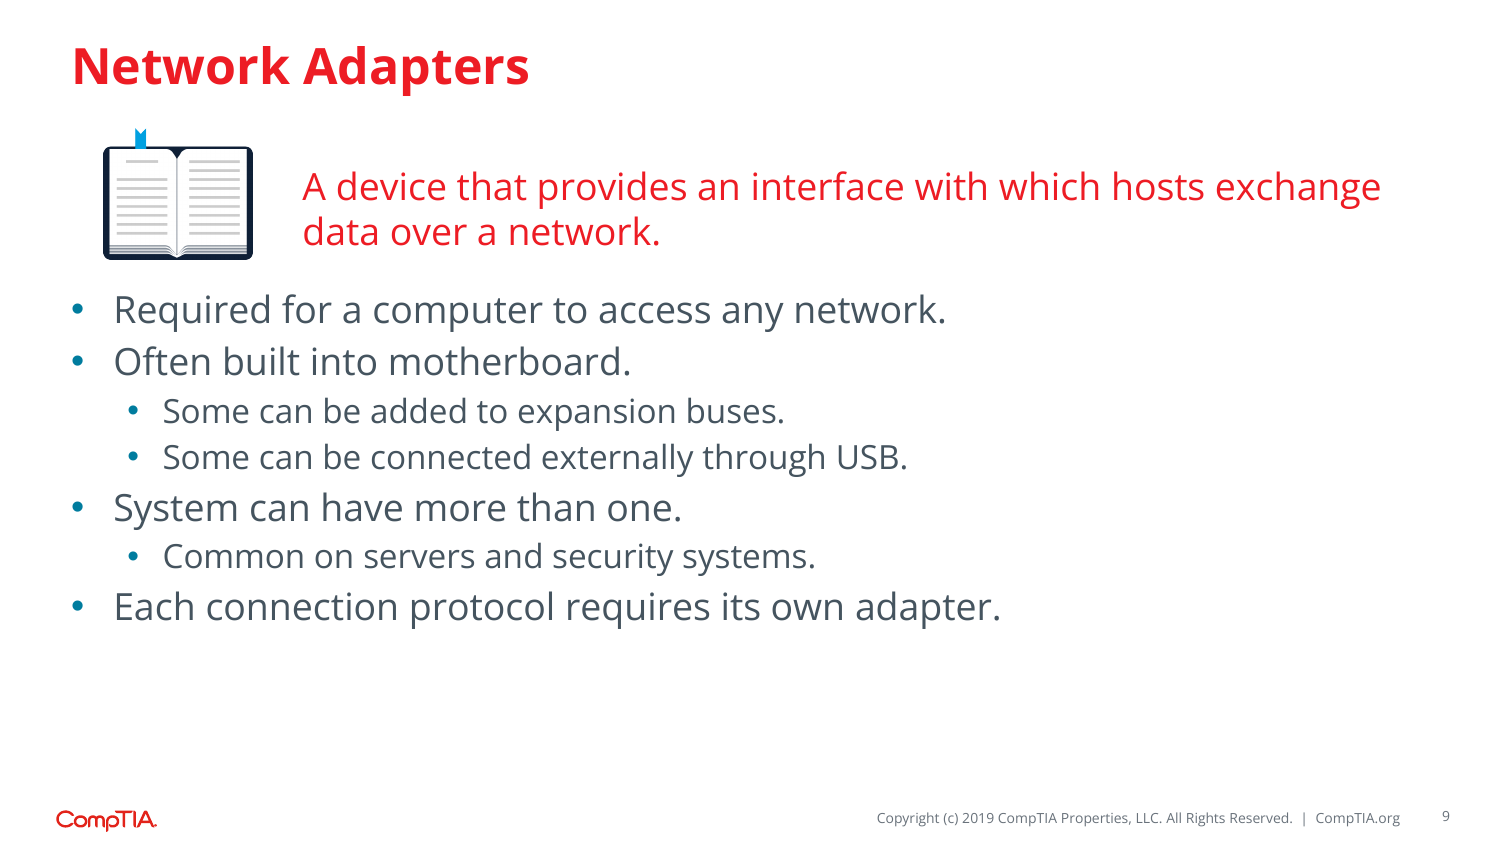

# Network Adapters
A device that provides an interface with which hosts exchange data over a network.
Required for a computer to access any network.
Often built into motherboard.
Some can be added to expansion buses.
Some can be connected externally through USB.
System can have more than one.
Common on servers and security systems.
Each connection protocol requires its own adapter.
9